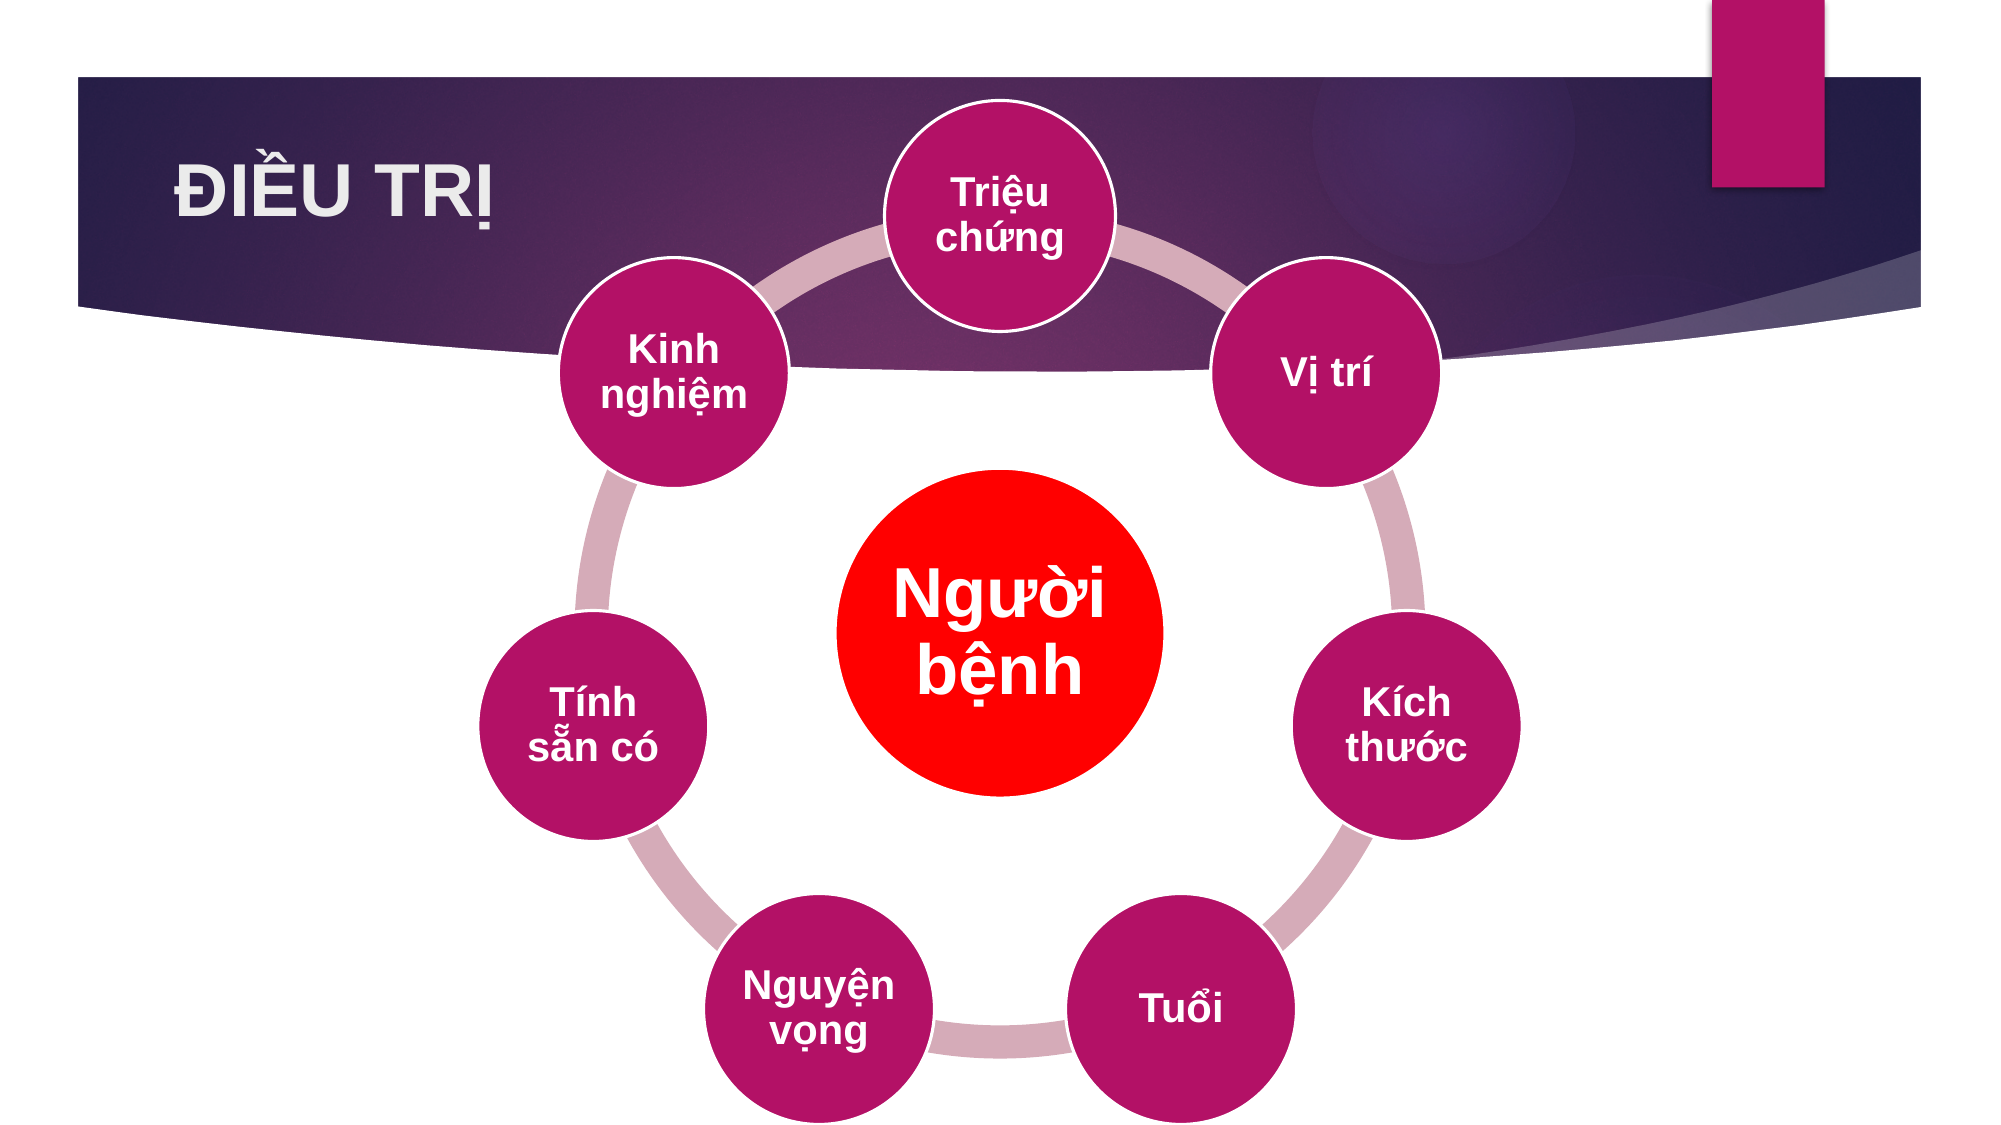

Người bệnh
Triệu chứng
Vị trí
Kích thước
Tuổi
Nguyện vọng
Tính sẵn có
Kinh nghiệm
# ĐIỀU TRỊ